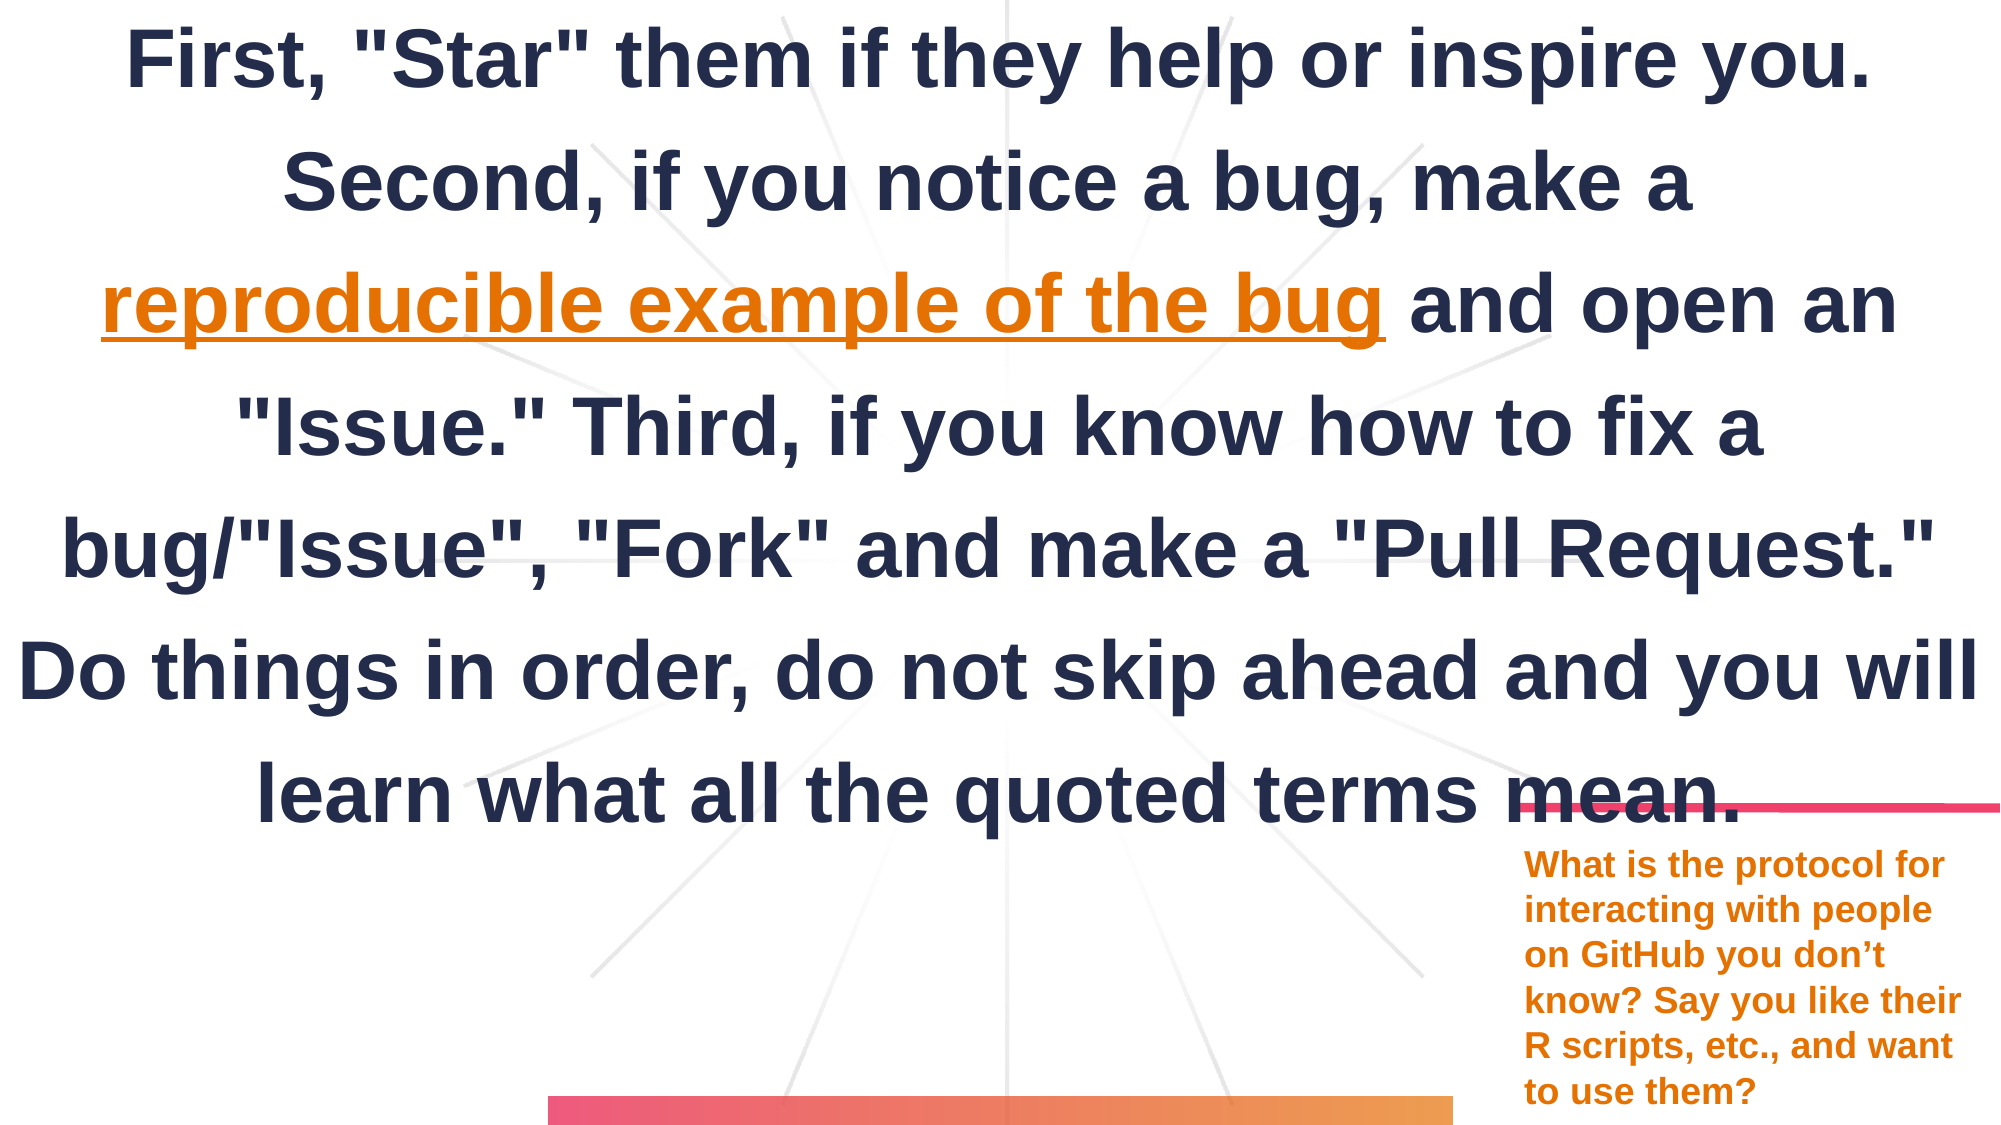

# First, "Star" them if they help or inspire you. Second, if you notice a bug, make a reproducible example of the bug and open an "Issue." Third, if you know how to fix a bug/"Issue", "Fork" and make a "Pull Request." Do things in order, do not skip ahead and you will learn what all the quoted terms mean.
What is the protocol for interacting with people on GitHub you don’t know? Say you like their R scripts, etc., and want to use them?